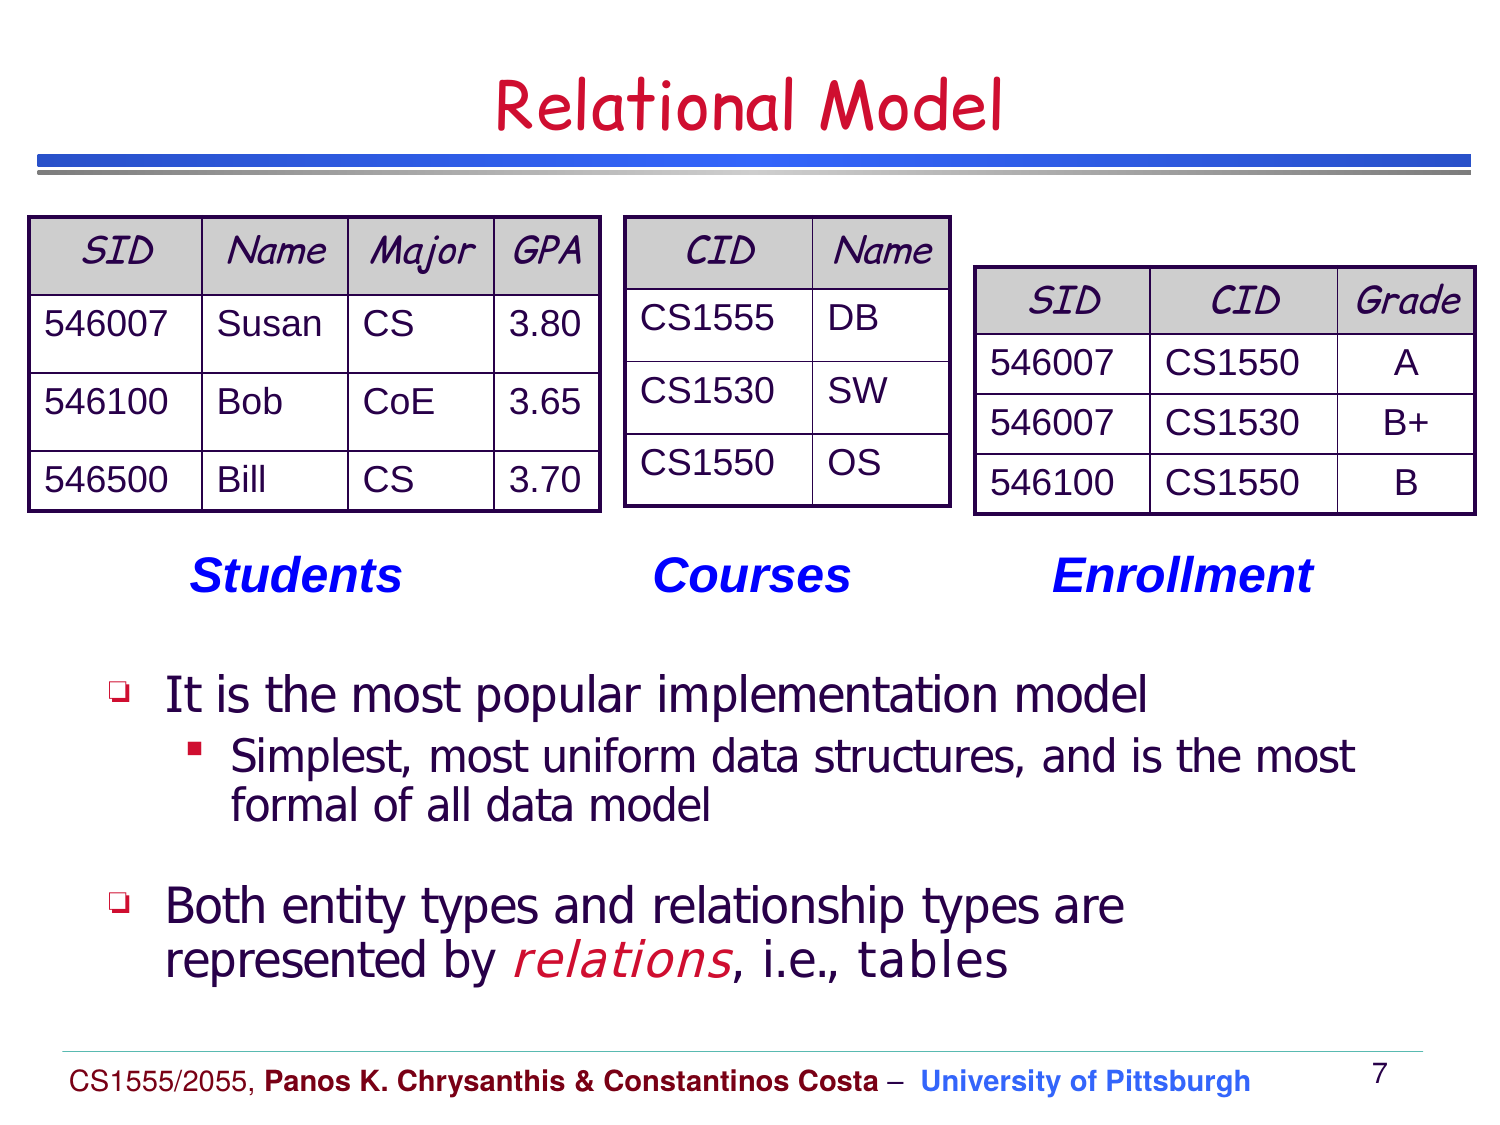

# Relational Model
| SID | Name | Major | GPA |
| --- | --- | --- | --- |
| 546007 | Susan | CS | 3.80 |
| 546100 | Bob | CoE | 3.65 |
| 546500 | Bill | CS | 3.70 |
| CID | Name |
| --- | --- |
| CS1555 | DB |
| CS1530 | SW |
| CS1550 | OS |
| SID | CID | Grade |
| --- | --- | --- |
| 546007 | CS1550 | A |
| 546007 | CS1530 | B+ |
| 546100 | CS1550 | B |
Students
Courses
Enrollment
It is the most popular implementation model
Simplest, most uniform data structures, and is the most formal of all data model

Both entity types and relationship types are represented by relations, i.e., tables